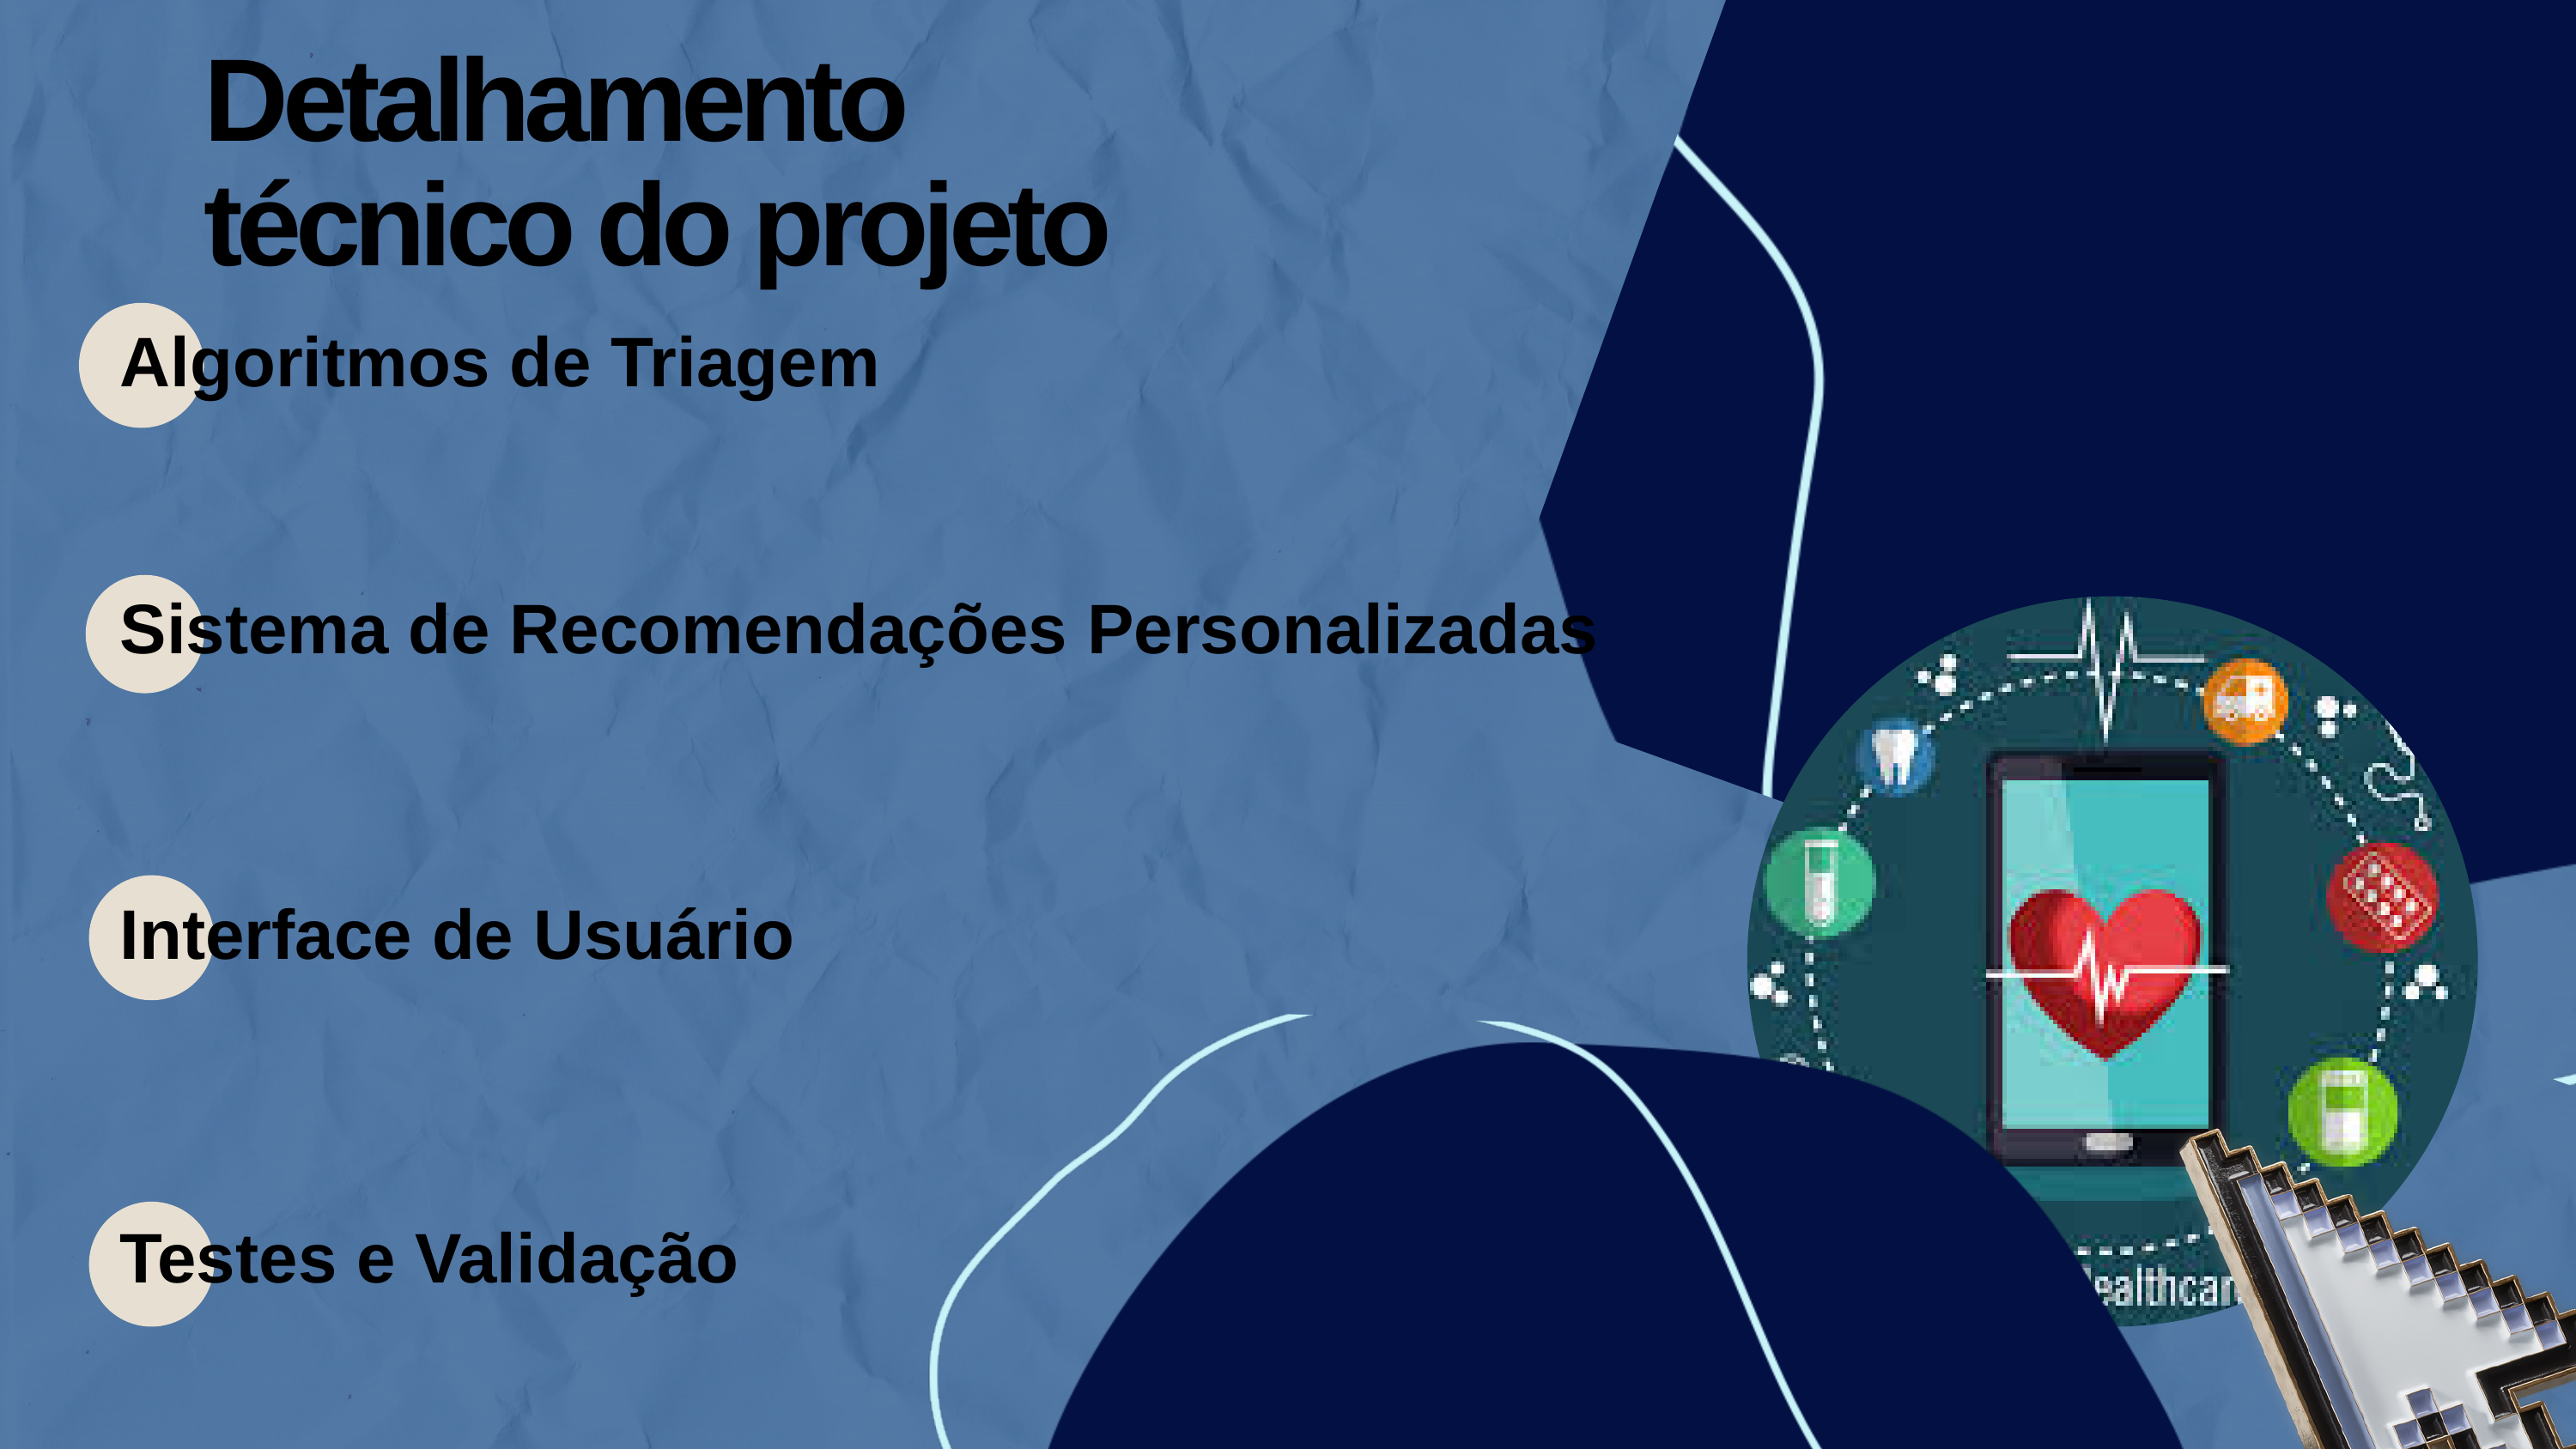

Detalhamento técnico do projeto

Algoritmos de Triagem

Sistema de Recomendações Personalizadas

Interface de Usuário

Testes e Validação